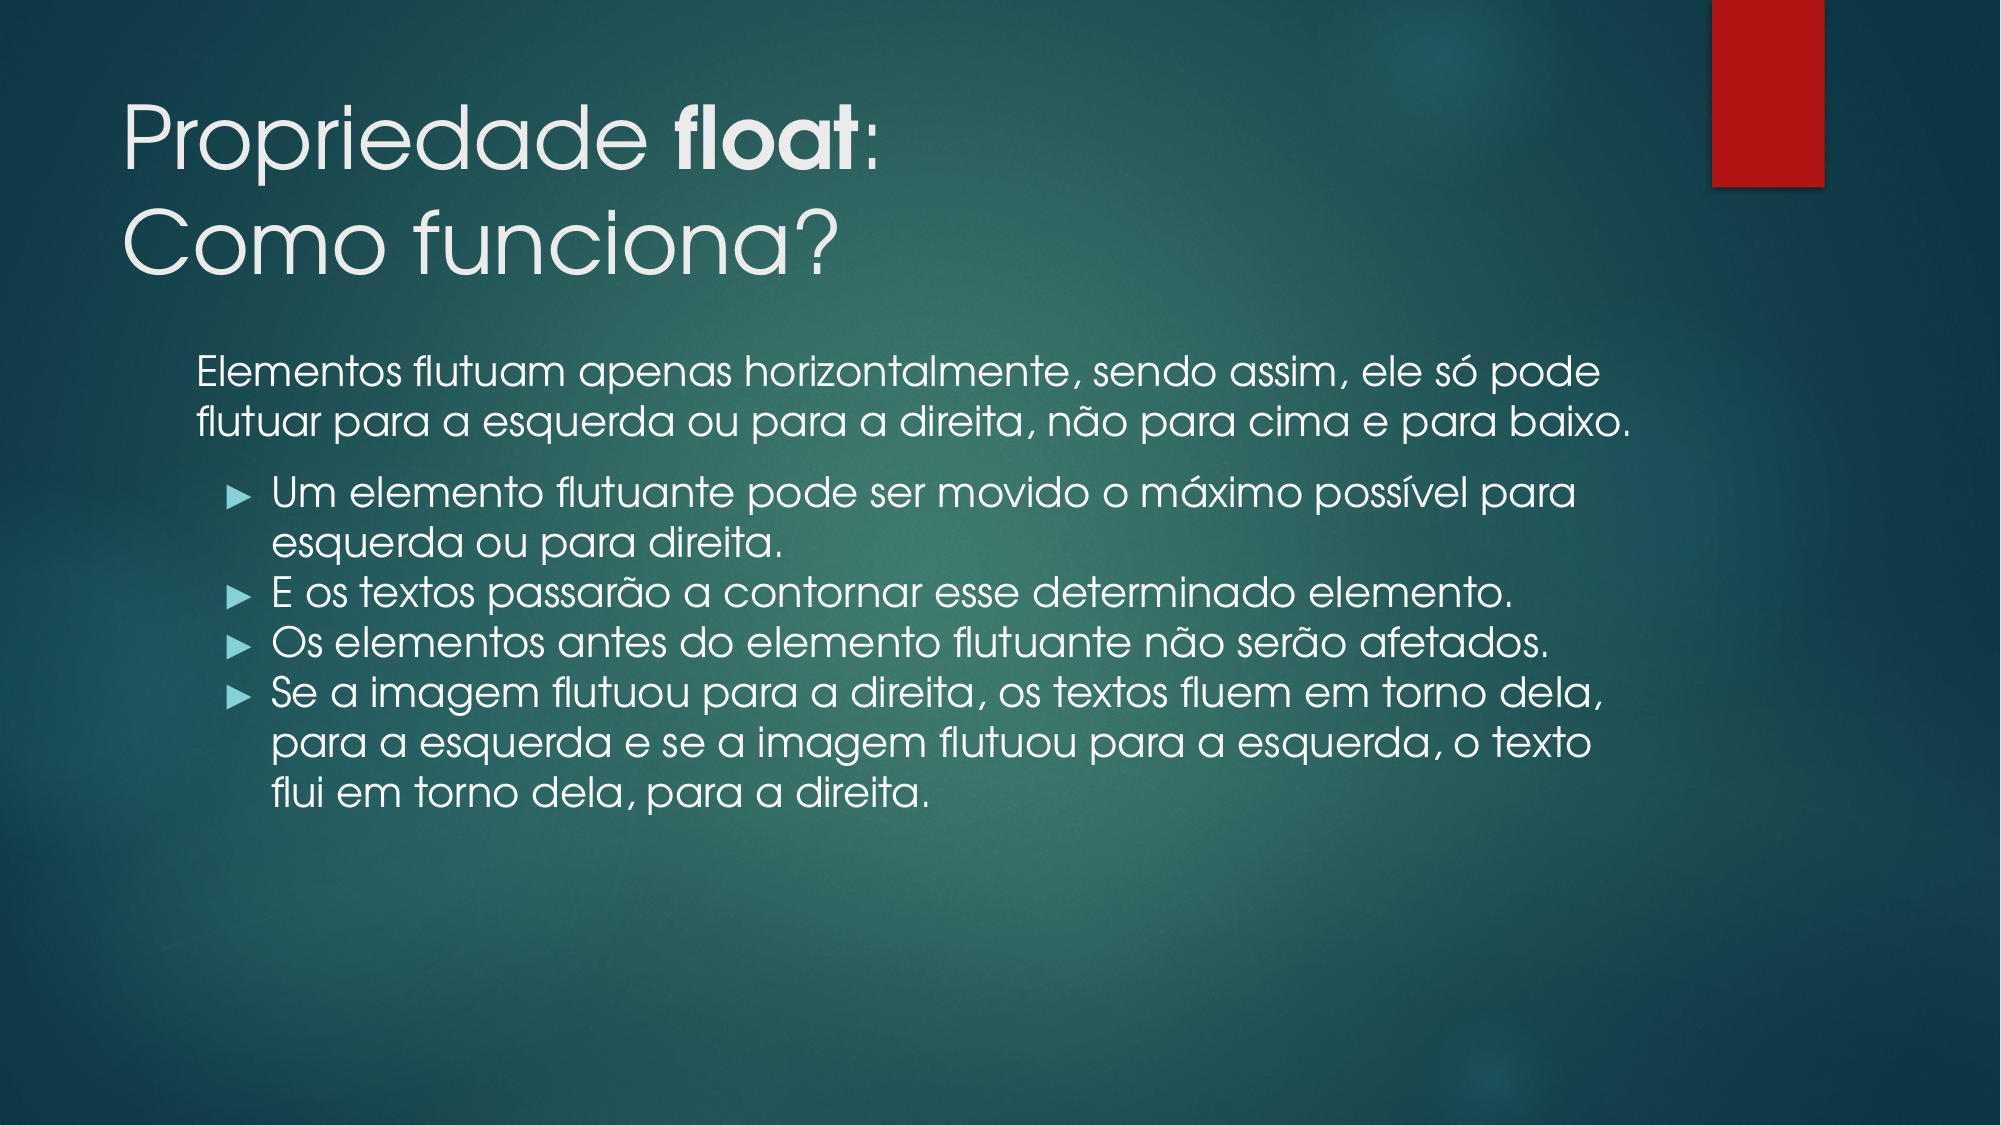

# Propriedade float:
Como funciona?
Elementos flutuam apenas horizontalmente, sendo assim, ele só pode flutuar para a esquerda ou para a direita, não para cima e para baixo.
Um elemento flutuante pode ser movido o máximo possível para esquerda ou para direita.
E os textos passarão a contornar esse determinado elemento.
Os elementos antes do elemento flutuante não serão afetados.
Se a imagem flutuou para a direita, os textos fluem em torno dela, para a esquerda e se a imagem flutuou para a esquerda, o texto flui em torno dela, para a direita.